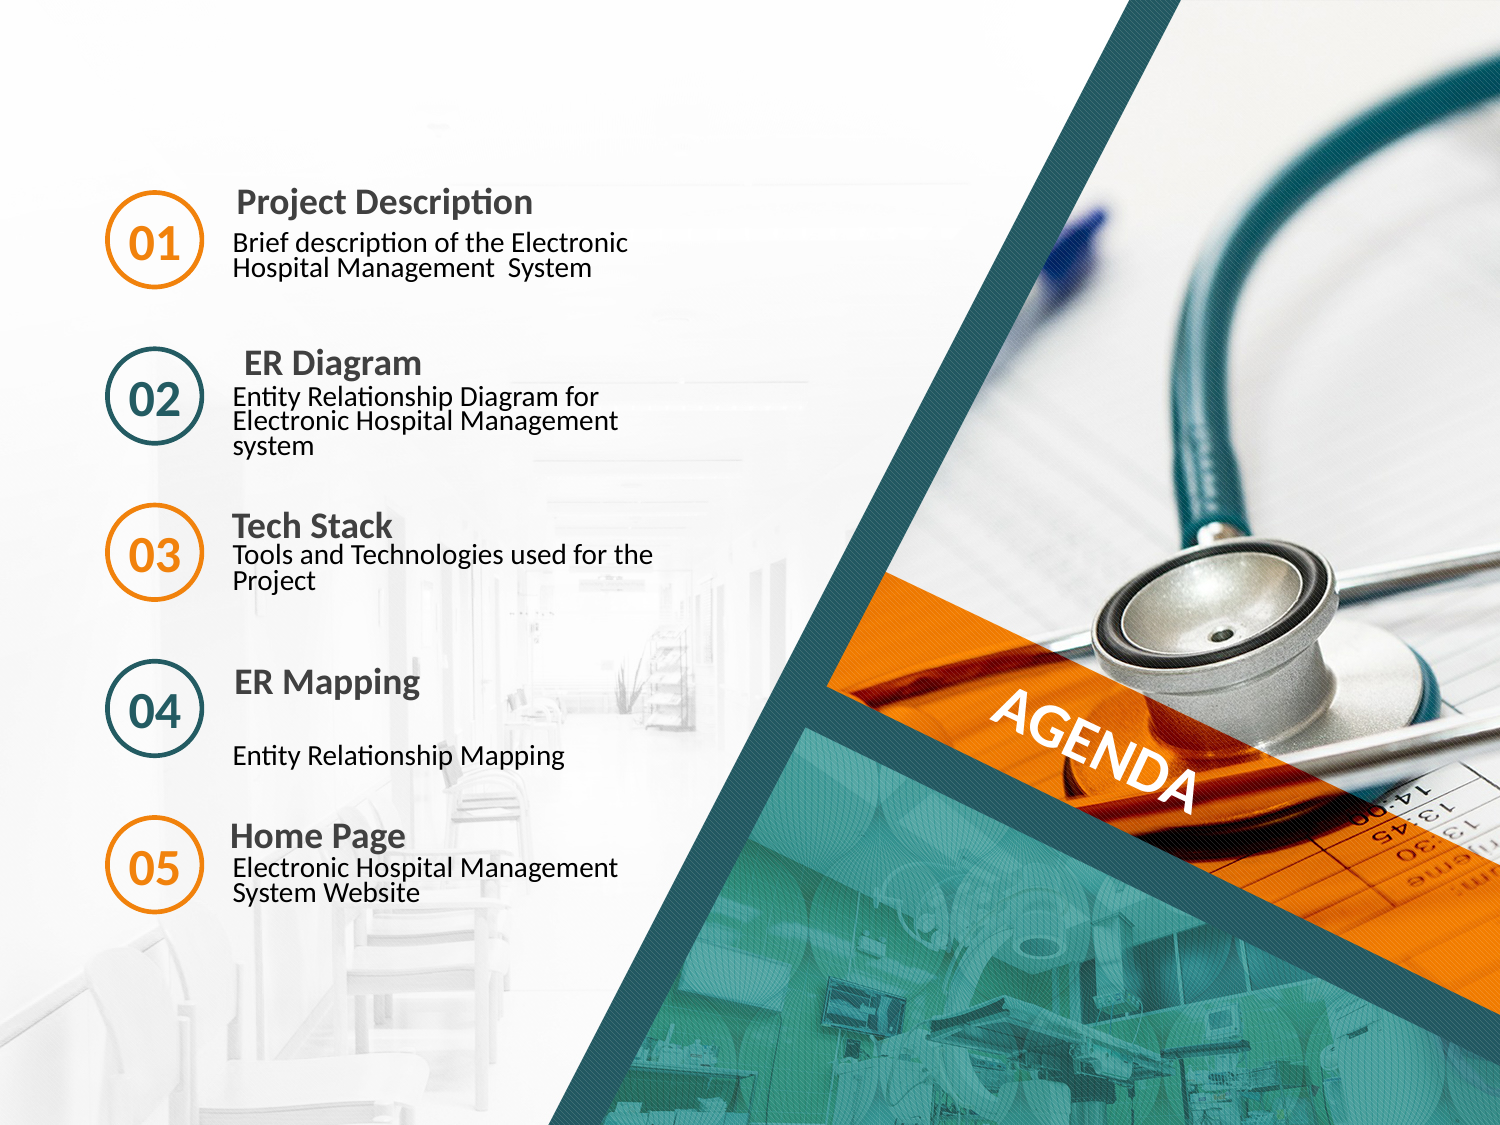

Project Description
Brief description of the Electronic Hospital Management  System

01
ER Diagram
Entity Relationship Diagram for Electronic Hospital Management system

02
Tech Stack
Tools and Technologies used for the Project

03
ER Mapping
Entity Relationship Mapping

04
AGENDA
Home Page
Electronic Hospital Management  System Website

05